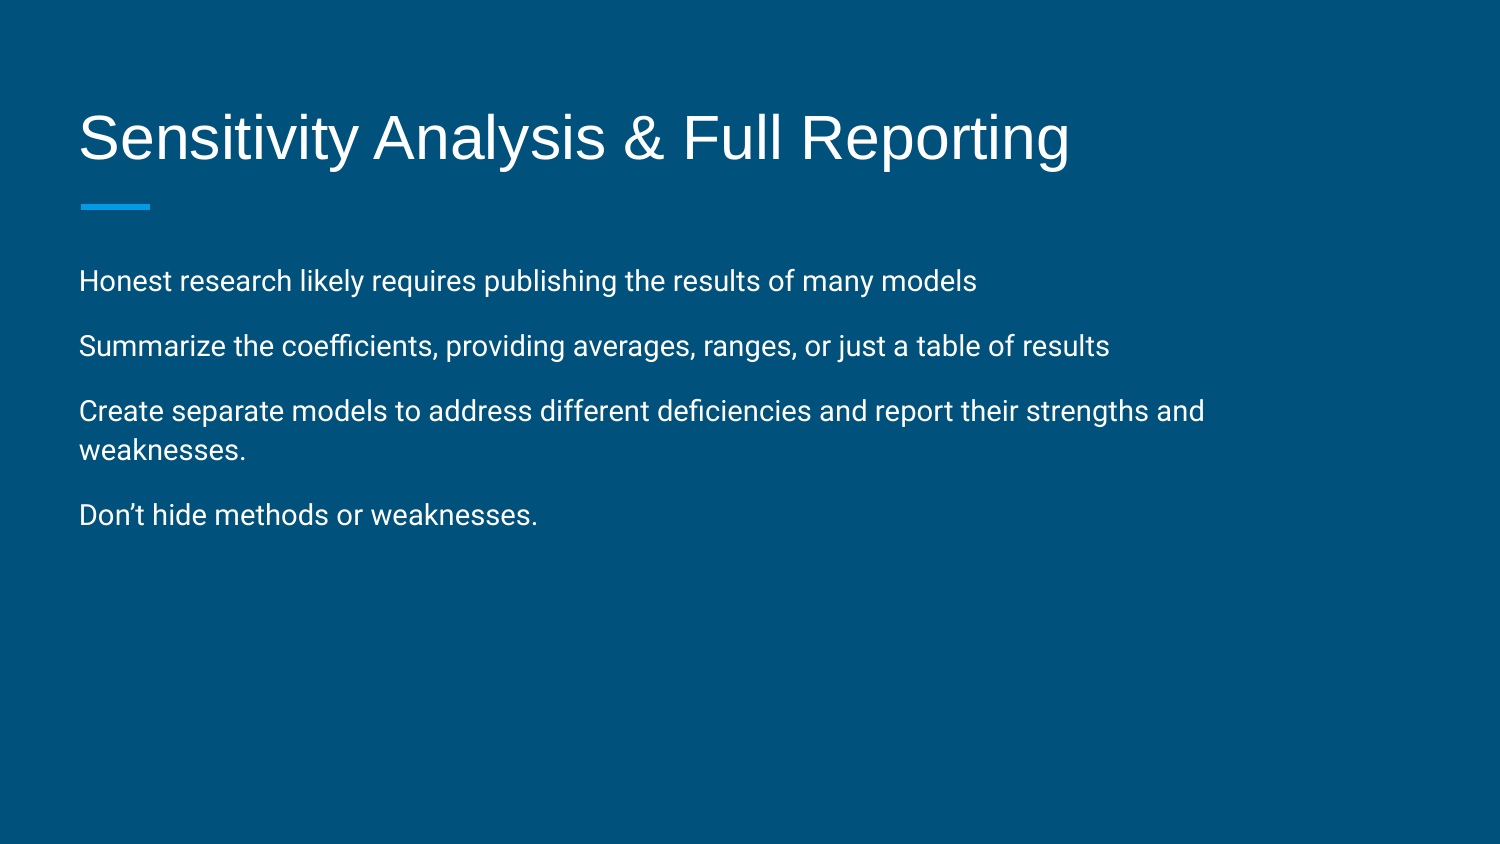

# Sensitivity Analysis & Full Reporting
Honest research likely requires publishing the results of many models
Summarize the coefficients, providing averages, ranges, or just a table of results
Create separate models to address different deficiencies and report their strengths and weaknesses.
Don’t hide methods or weaknesses.